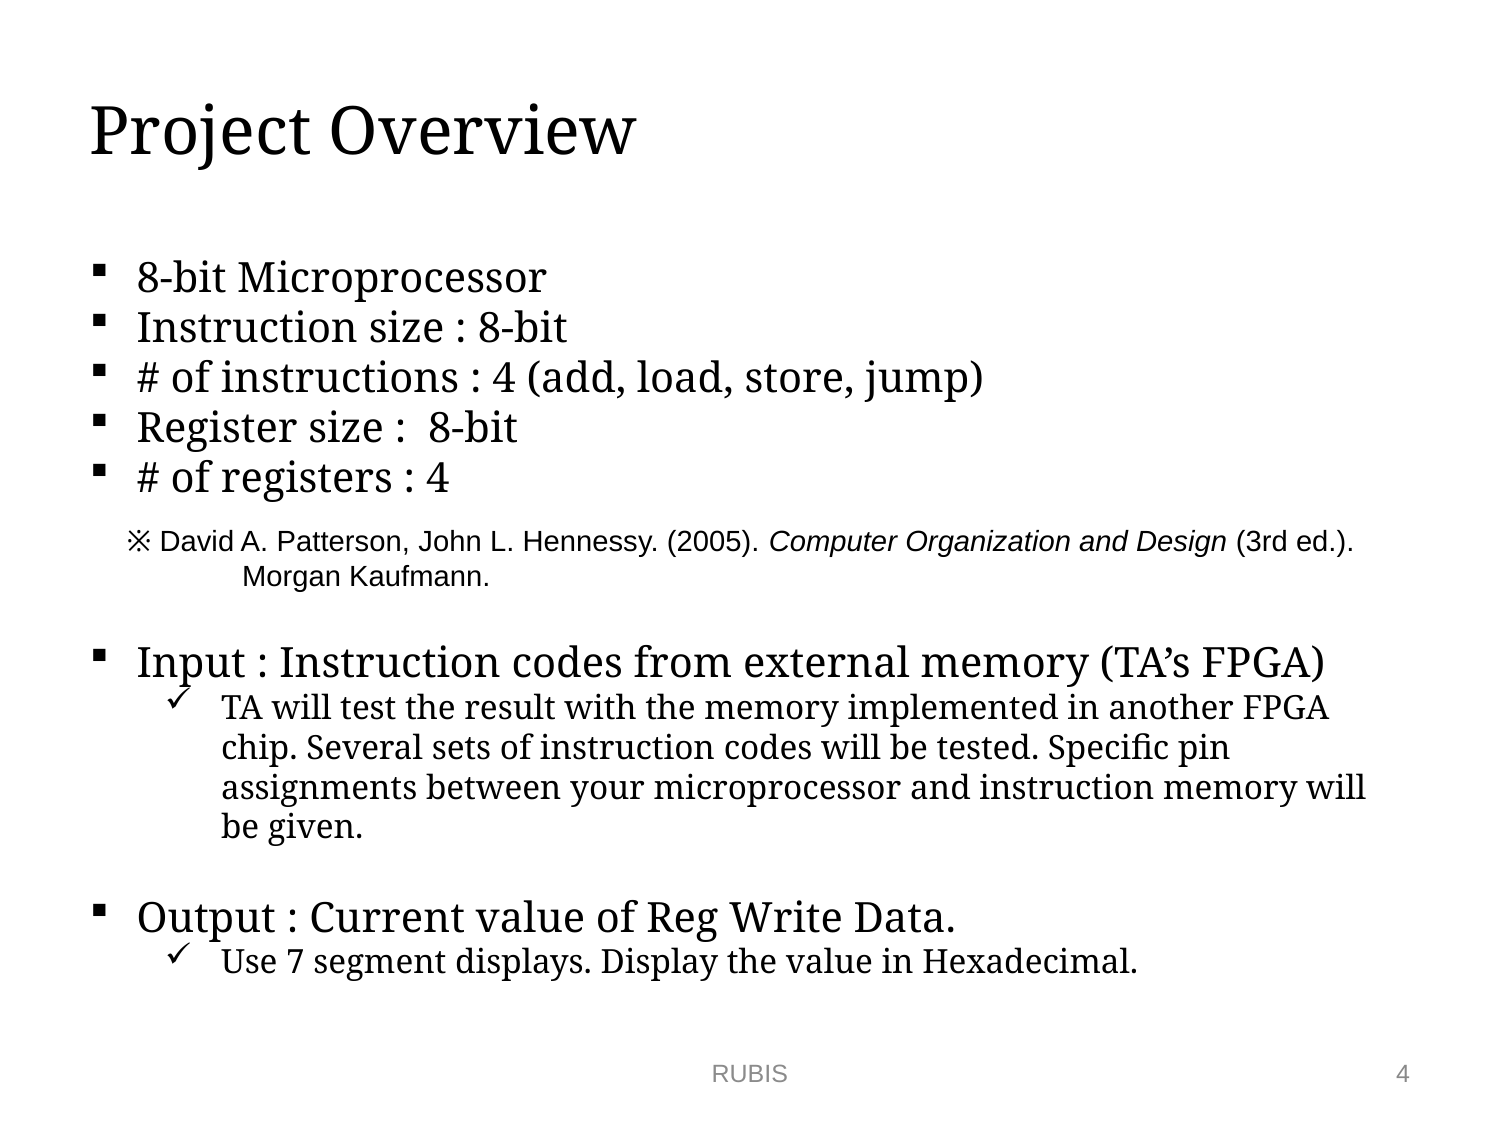

Project Overview
8-bit Microprocessor
Instruction size : 8-bit
# of instructions : 4 (add, load, store, jump)
Register size :  8-bit
# of registers : 4

Input : Instruction codes from external memory (TA’s FPGA)
TA will test the result with the memory implemented in another FPGA chip. Several sets of instruction codes will be tested. Specific pin assignments between your microprocessor and instruction memory will be given.

Output : Current value of Reg Write Data.
Use 7 segment displays. Display the value in Hexadecimal.
※ David A. Patterson, John L. Hennessy. (2005). Computer Organization and Design (3rd ed.).                      Morgan Kaufmann.
RUBIS
4